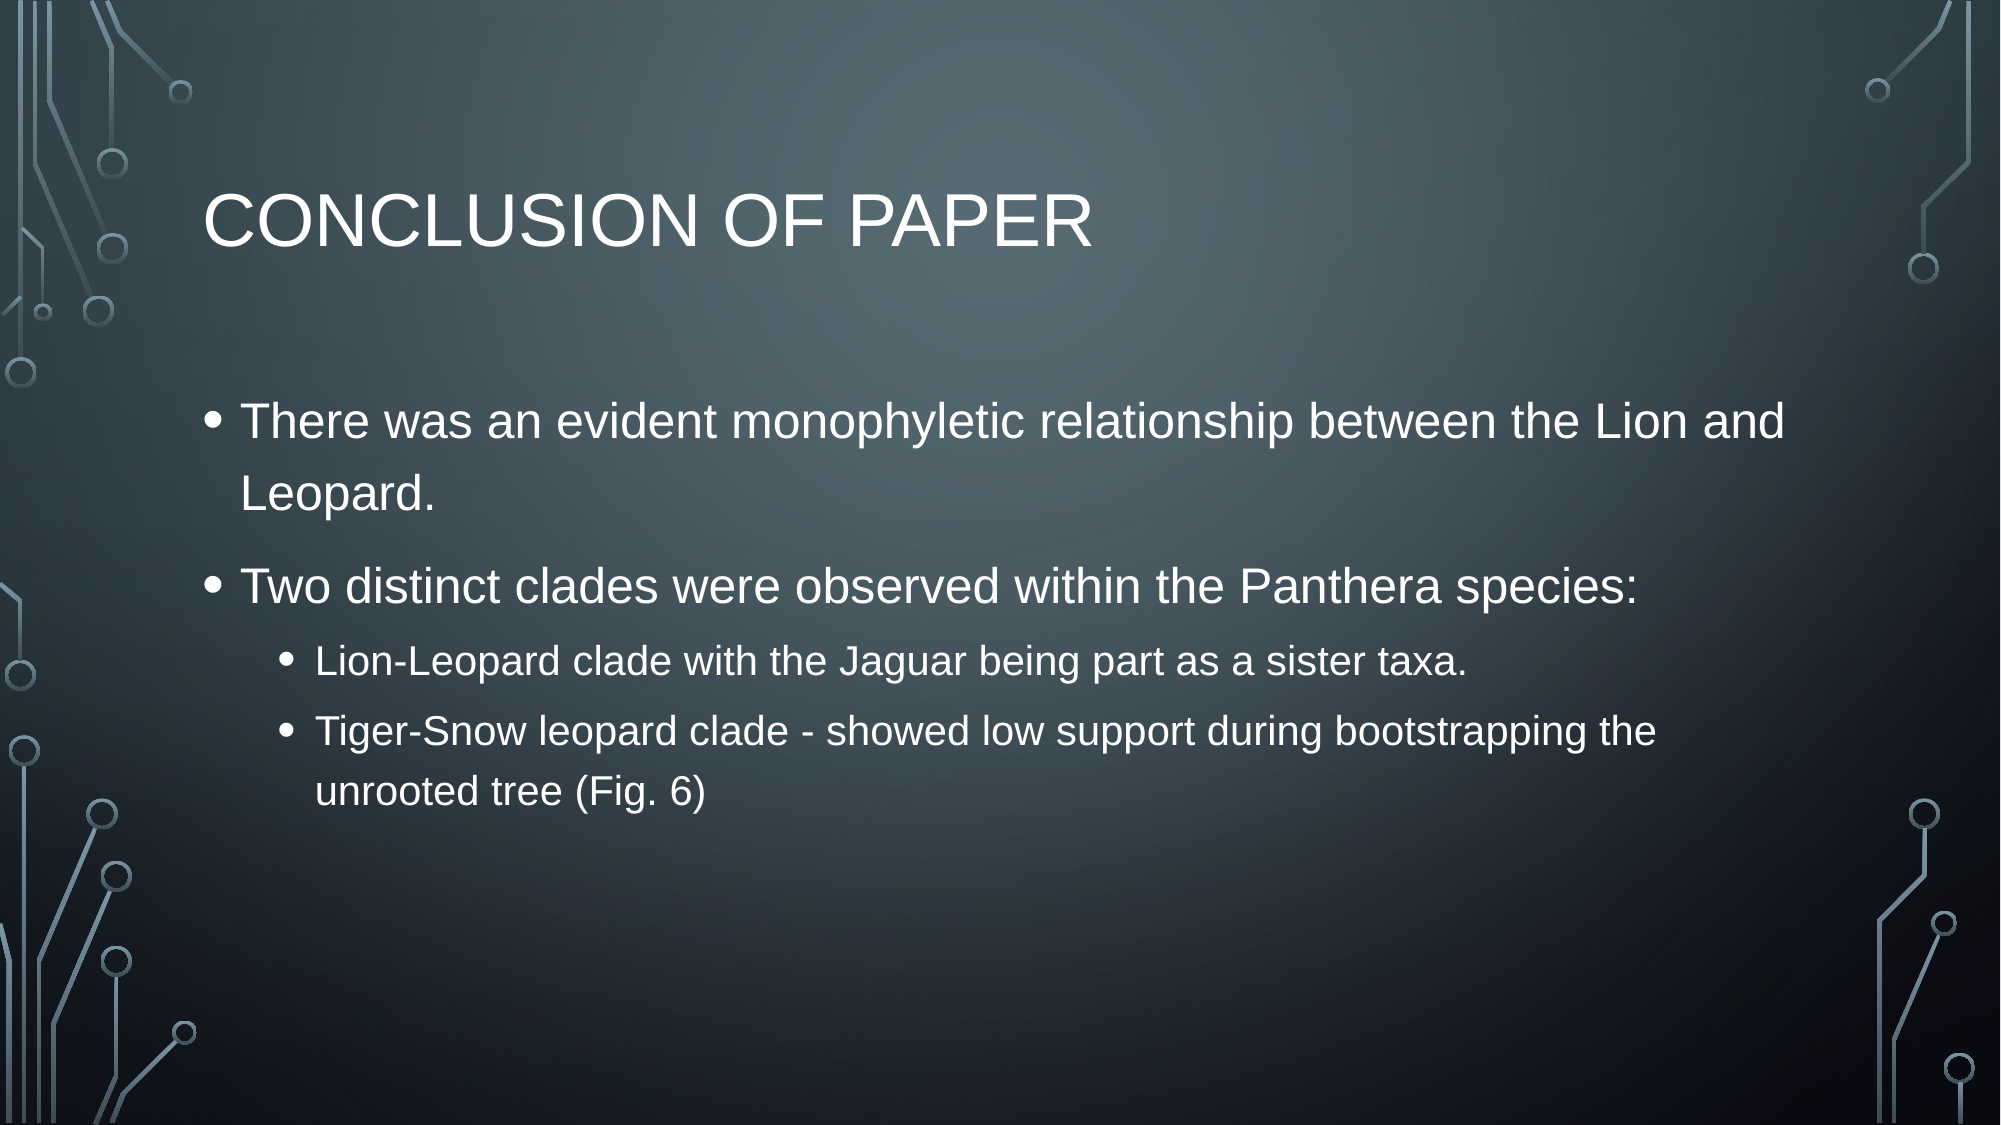

# Conclusion of Paper
There was an evident monophyletic relationship between the Lion and Leopard.
Two distinct clades were observed within the Panthera species:
Lion-Leopard clade with the Jaguar being part as a sister taxa.
Tiger-Snow leopard clade - showed low support during bootstrapping the unrooted tree (Fig. 6)